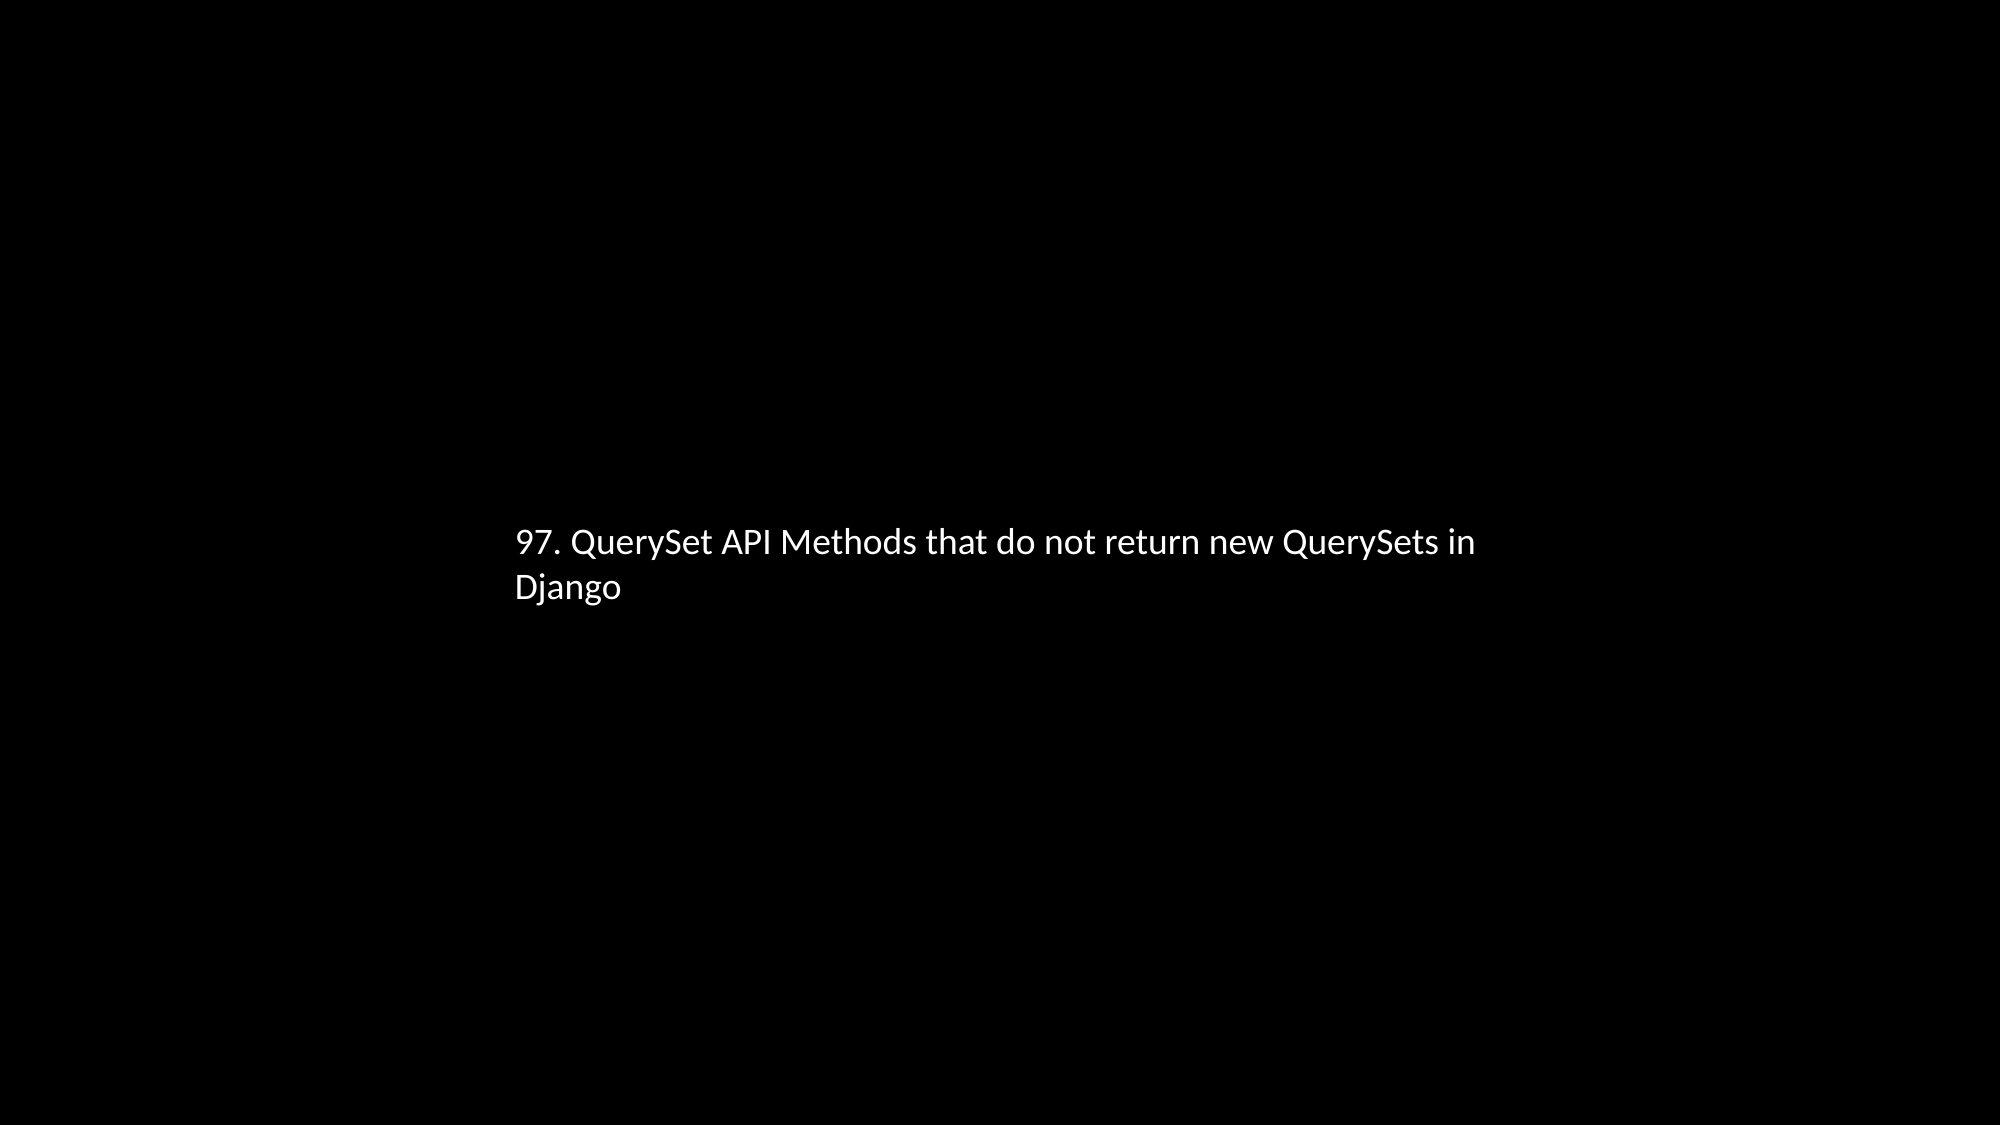

97. QuerySet API Methods that do not return new QuerySets in Django